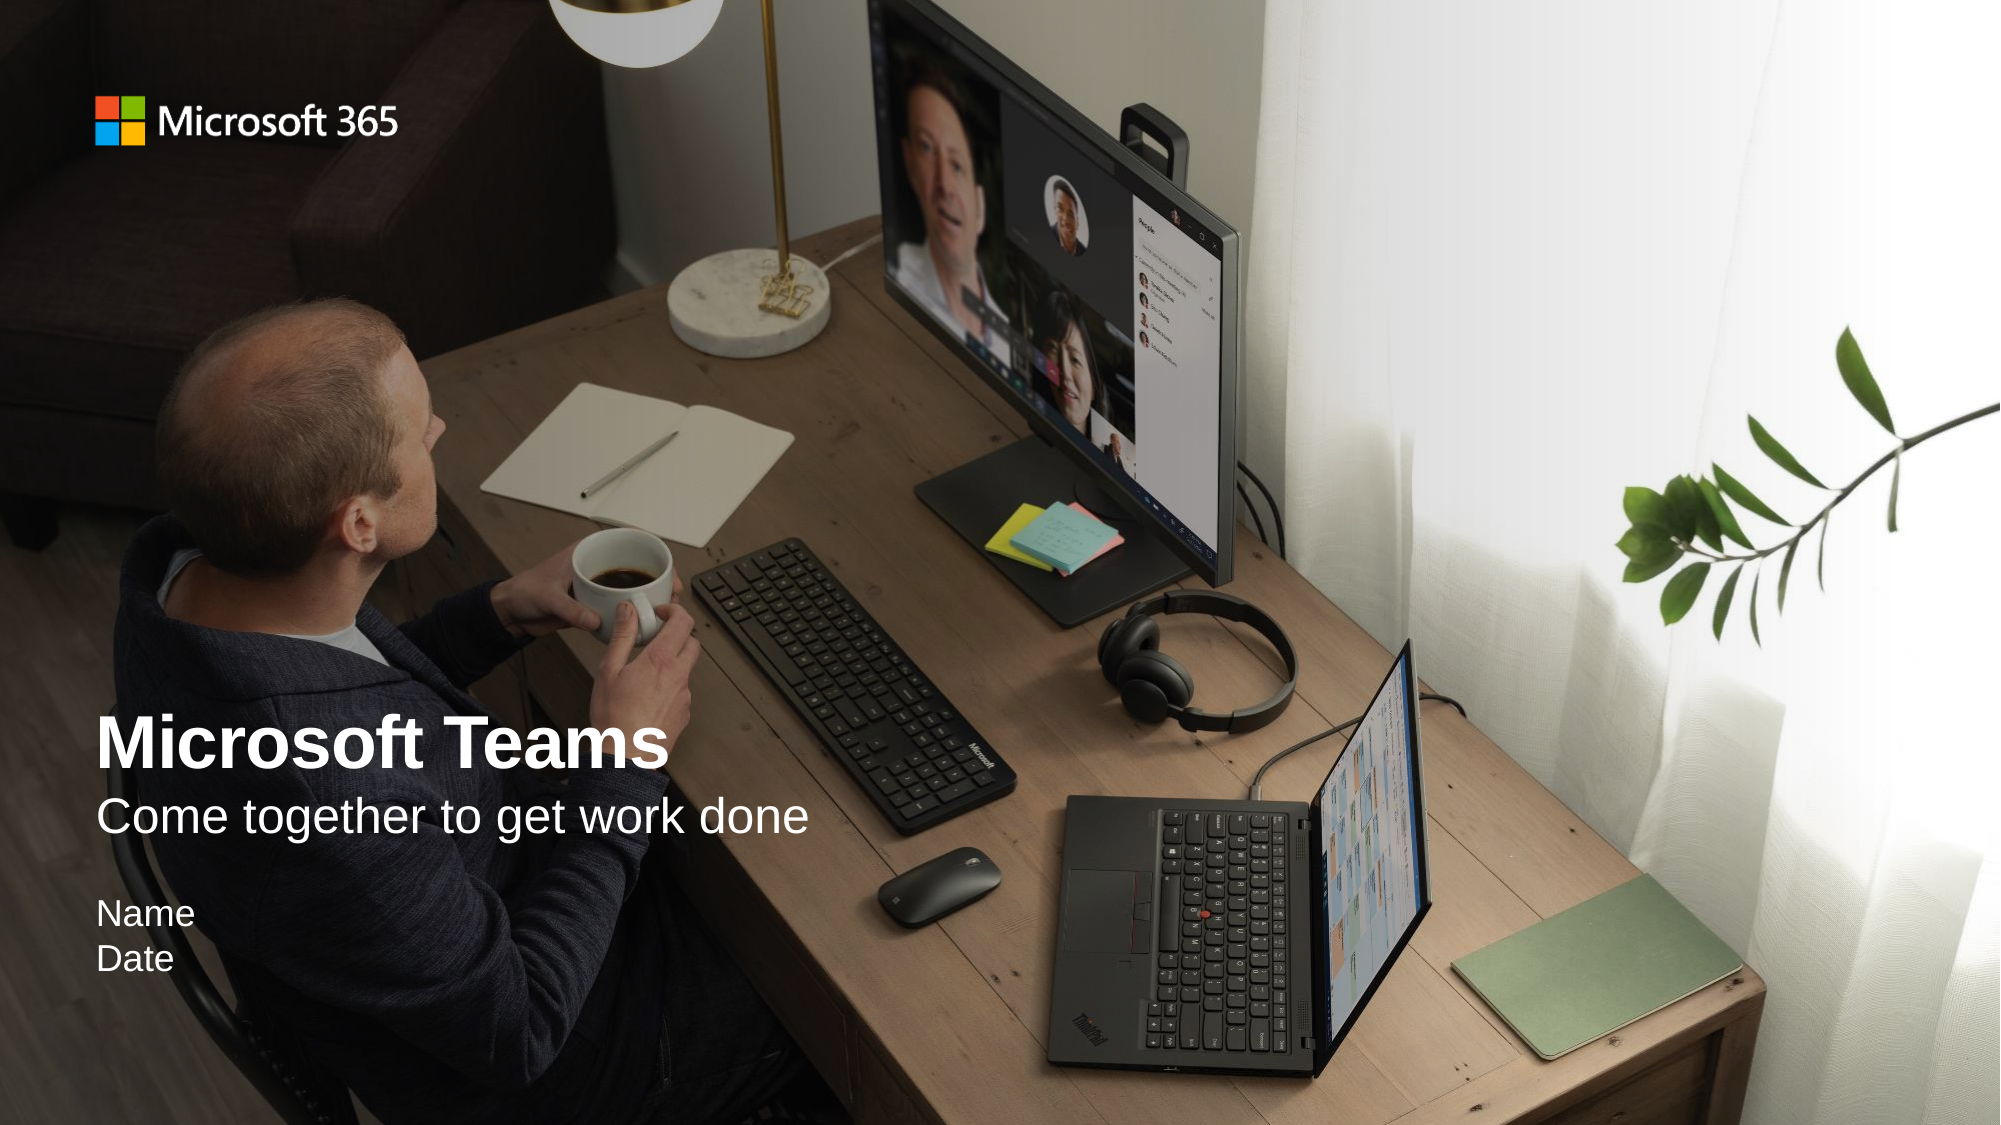

# Microsoft Teams
Come together to get work done

Name
Date